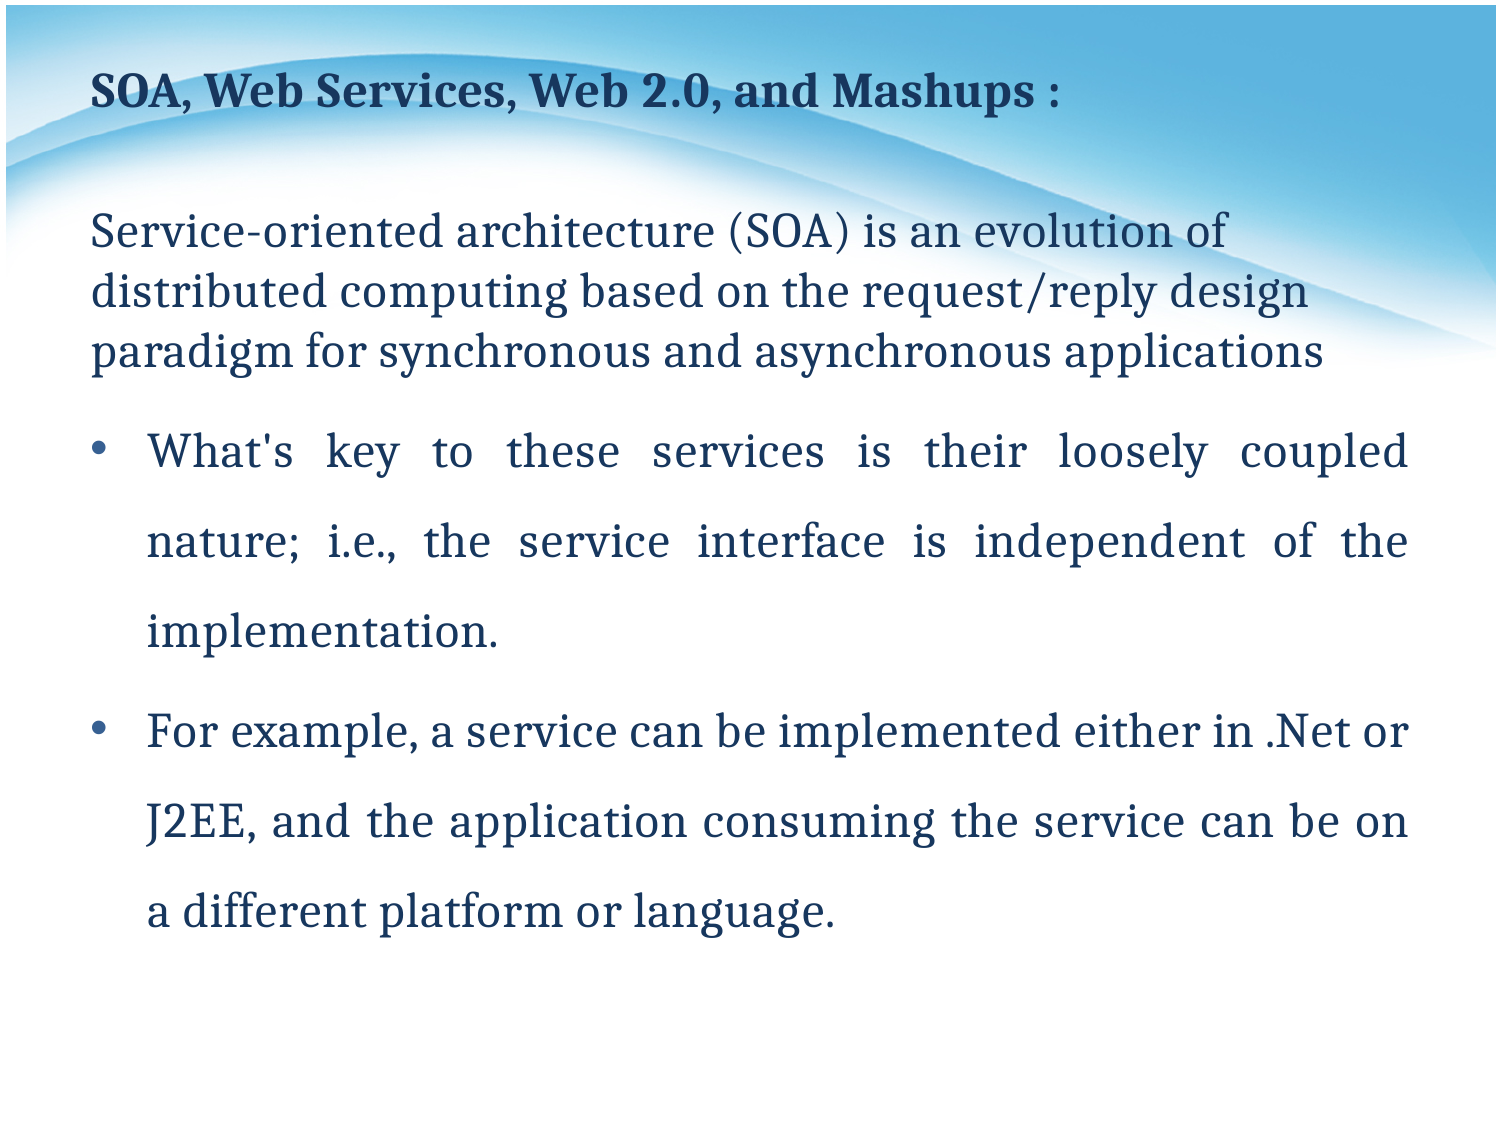

SOA, Web Services, Web 2.0, and Mashups :

Service-oriented architecture (SOA) is an evolution of distributed computing based on the request/reply design paradigm for synchronous and asynchronous applications
What's key to these services is their loosely coupled nature; i.e., the service interface is independent of the implementation.
For example, a service can be implemented either in .Net or J2EE, and the application consuming the service can be on a different platform or language.